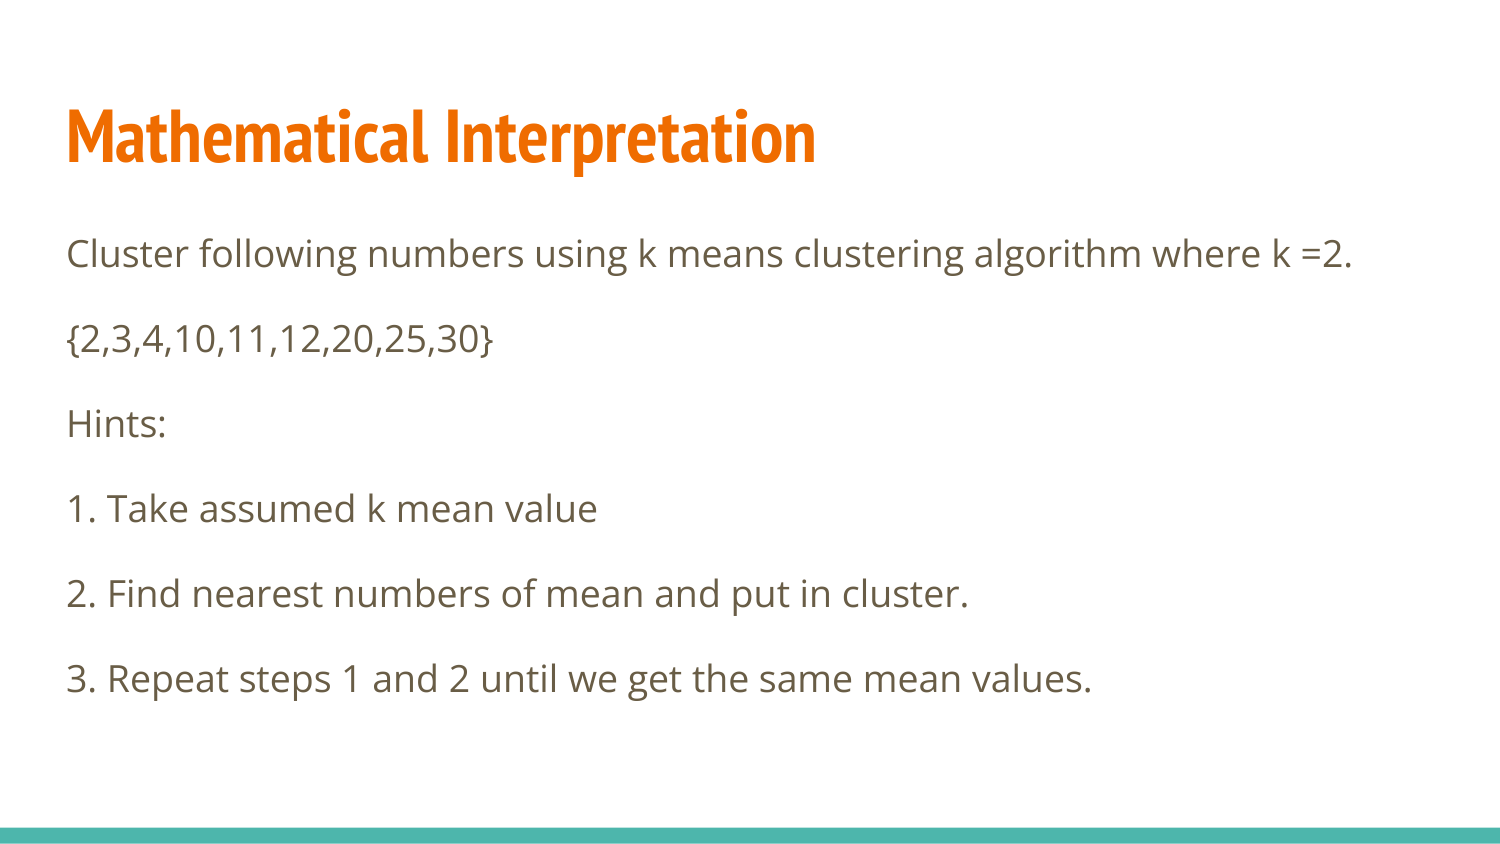

Mathematical Interpretation
Cluster following numbers using k means clustering algorithm where k =2.
{2,3,4,10,11,12,20,25,30}
Hints:
1. Take assumed k mean value
2. Find nearest numbers of mean and put in cluster.
3. Repeat steps 1 and 2 until we get the same mean values.